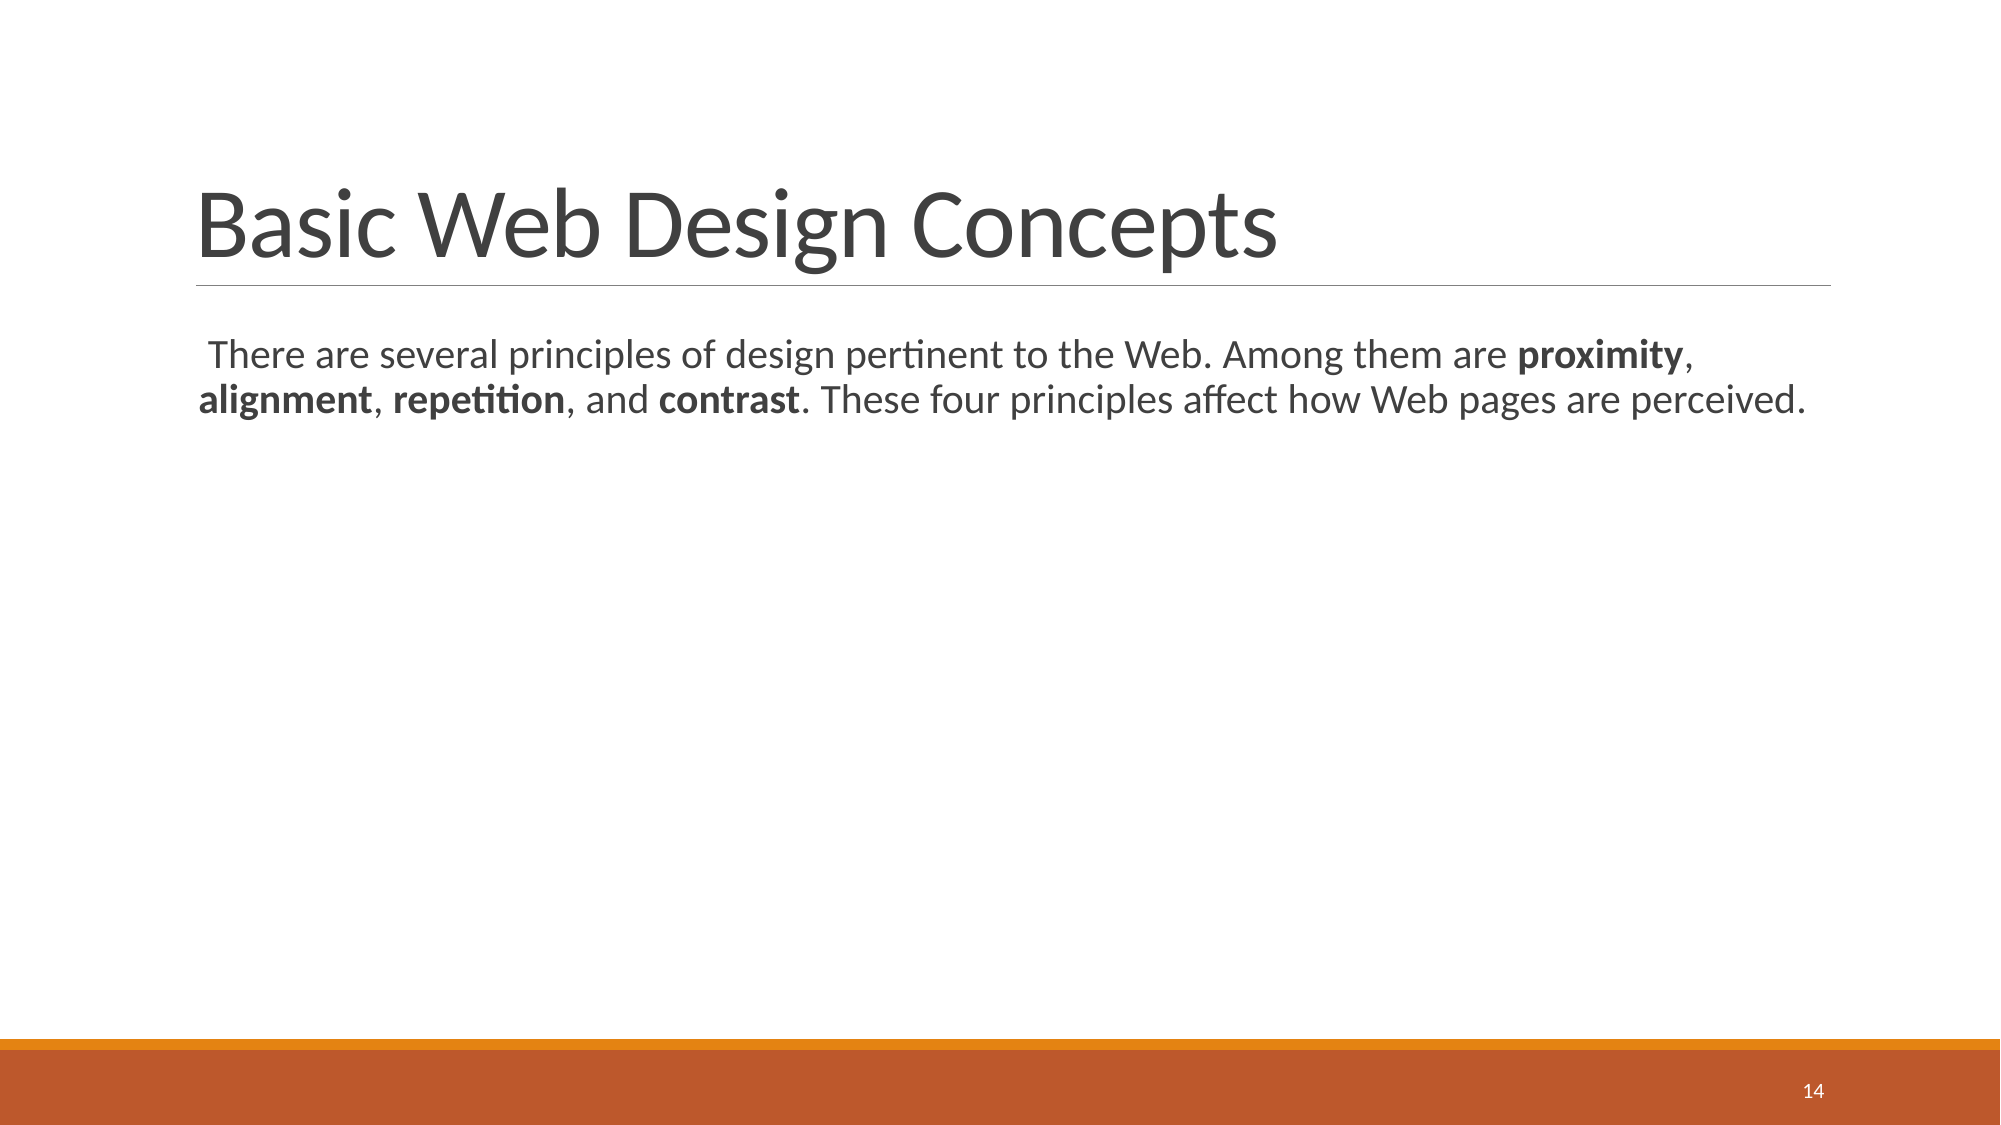

# Basic Web Design Concepts
 There are several principles of design pertinent to the Web. Among them are proximity, alignment, repetition, and contrast. These four principles affect how Web pages are perceived.
14